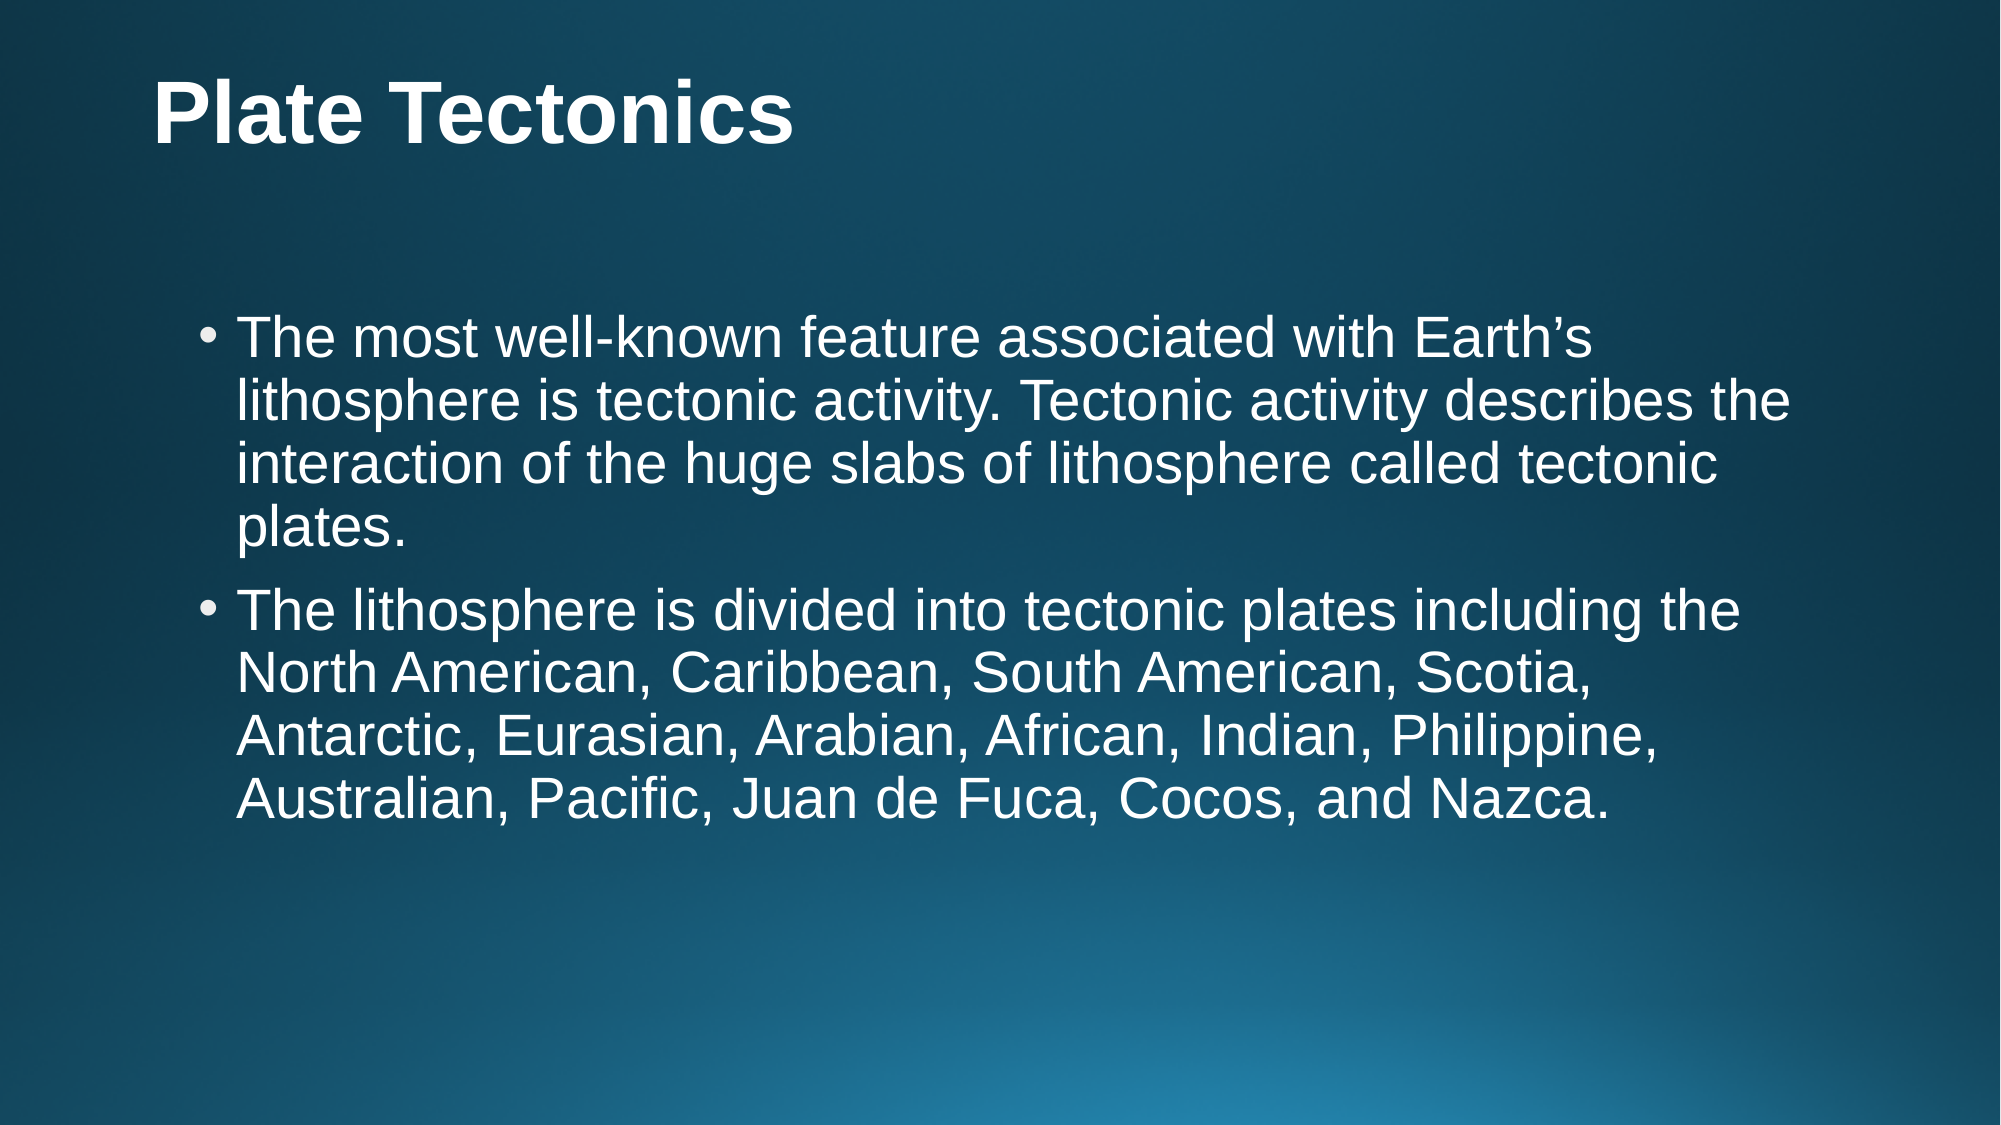

# Plate Tectonics
The most well-known feature associated with Earth’s lithosphere is tectonic activity. Tectonic activity describes the interaction of the huge slabs of lithosphere called tectonic plates.
The lithosphere is divided into tectonic plates including the North American, Caribbean, South American, Scotia, Antarctic, Eurasian, Arabian, African, Indian, Philippine, Australian, Pacific, Juan de Fuca, Cocos, and Nazca.